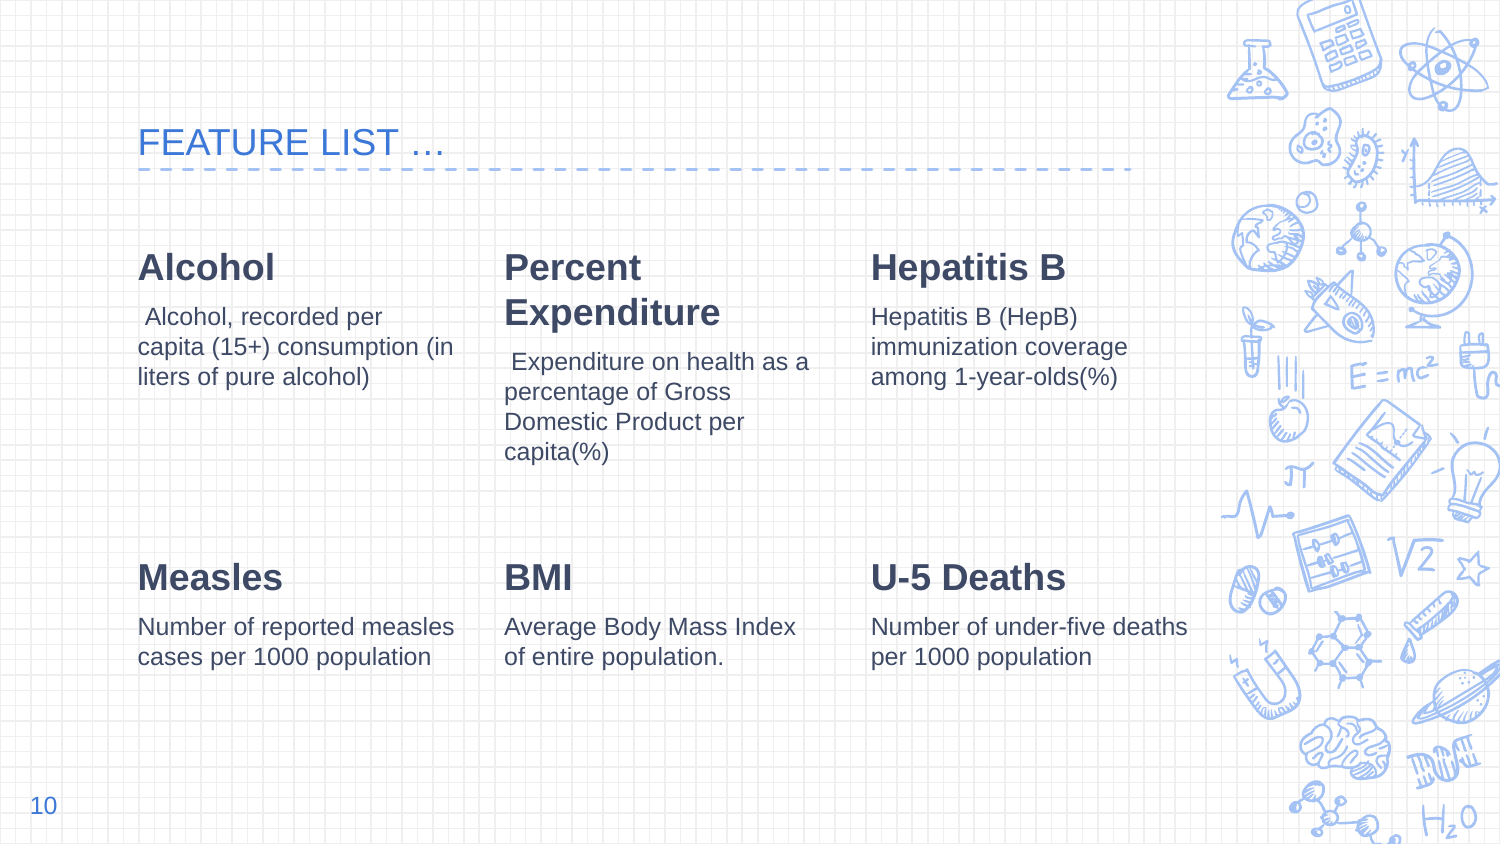

# FEATURE LIST …
Alcohol
 Alcohol, recorded per capita (15+) consumption (in liters of pure alcohol)
Percent Expenditure
 Expenditure on health as a percentage of Gross Domestic Product per capita(%)
Hepatitis B
Hepatitis B (HepB) immunization coverage among 1-year-olds(%)
Measles
Number of reported measles cases per 1000 population
BMI
Average Body Mass Index of entire population.
U-5 Deaths
Number of under-five deaths per 1000 population
10